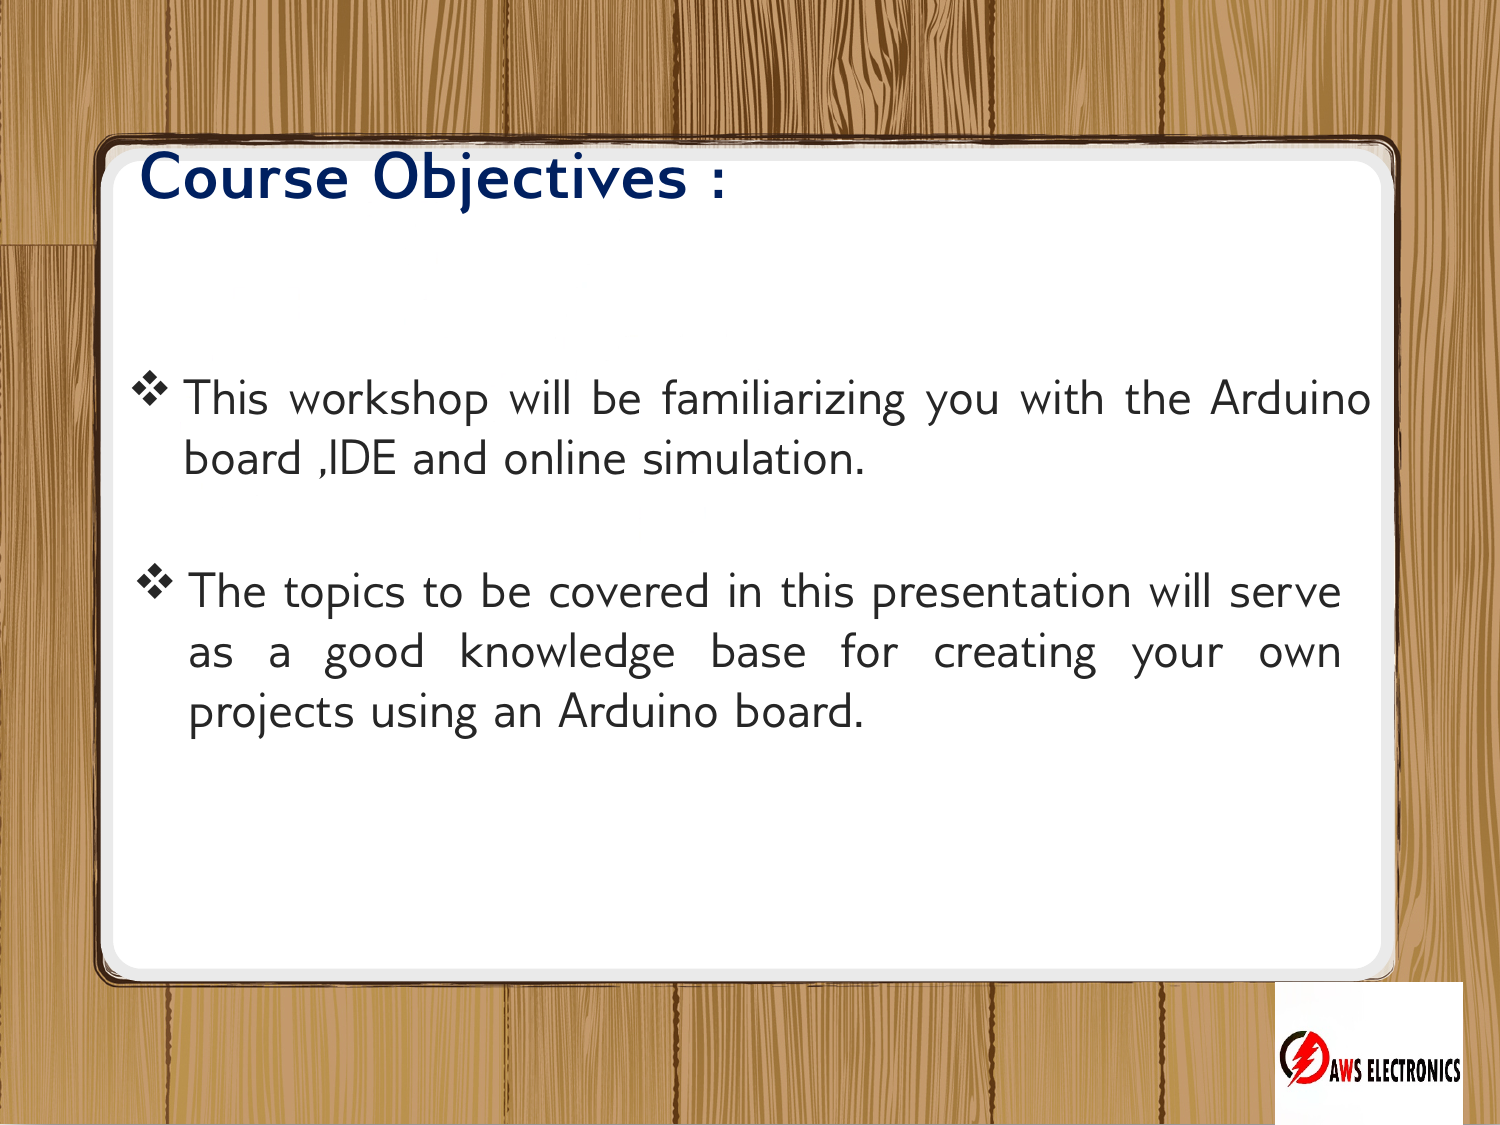

Course Objectives :
# This workshop will be familiarizing you with the Arduino board ,IDE and online simulation.
The topics to be covered in this presentation will serve as a good knowledge base for creating your own projects using an Arduino board.